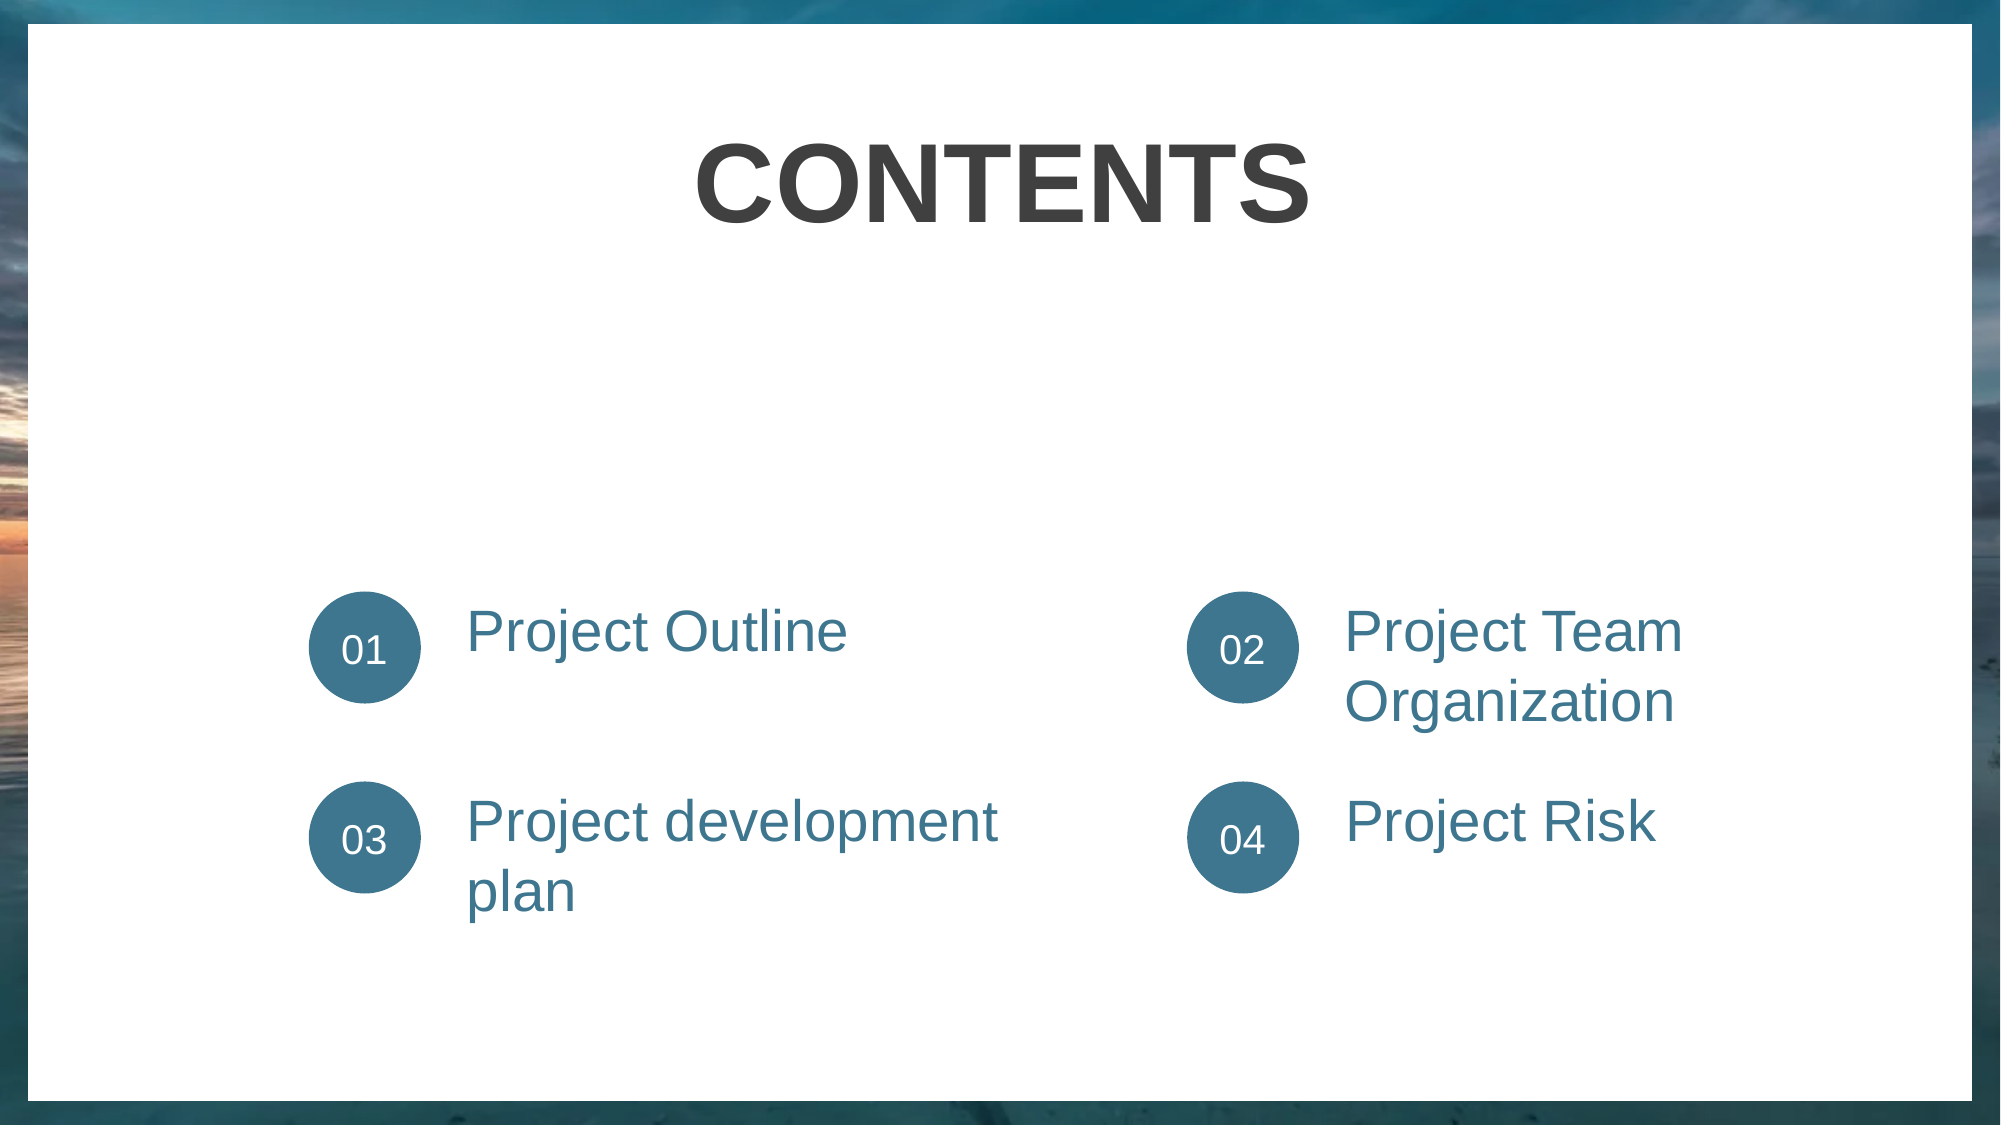

CONTENTS
Project Outline
Project Team Organization

01
02
Project development plan
Project Risk

03
04